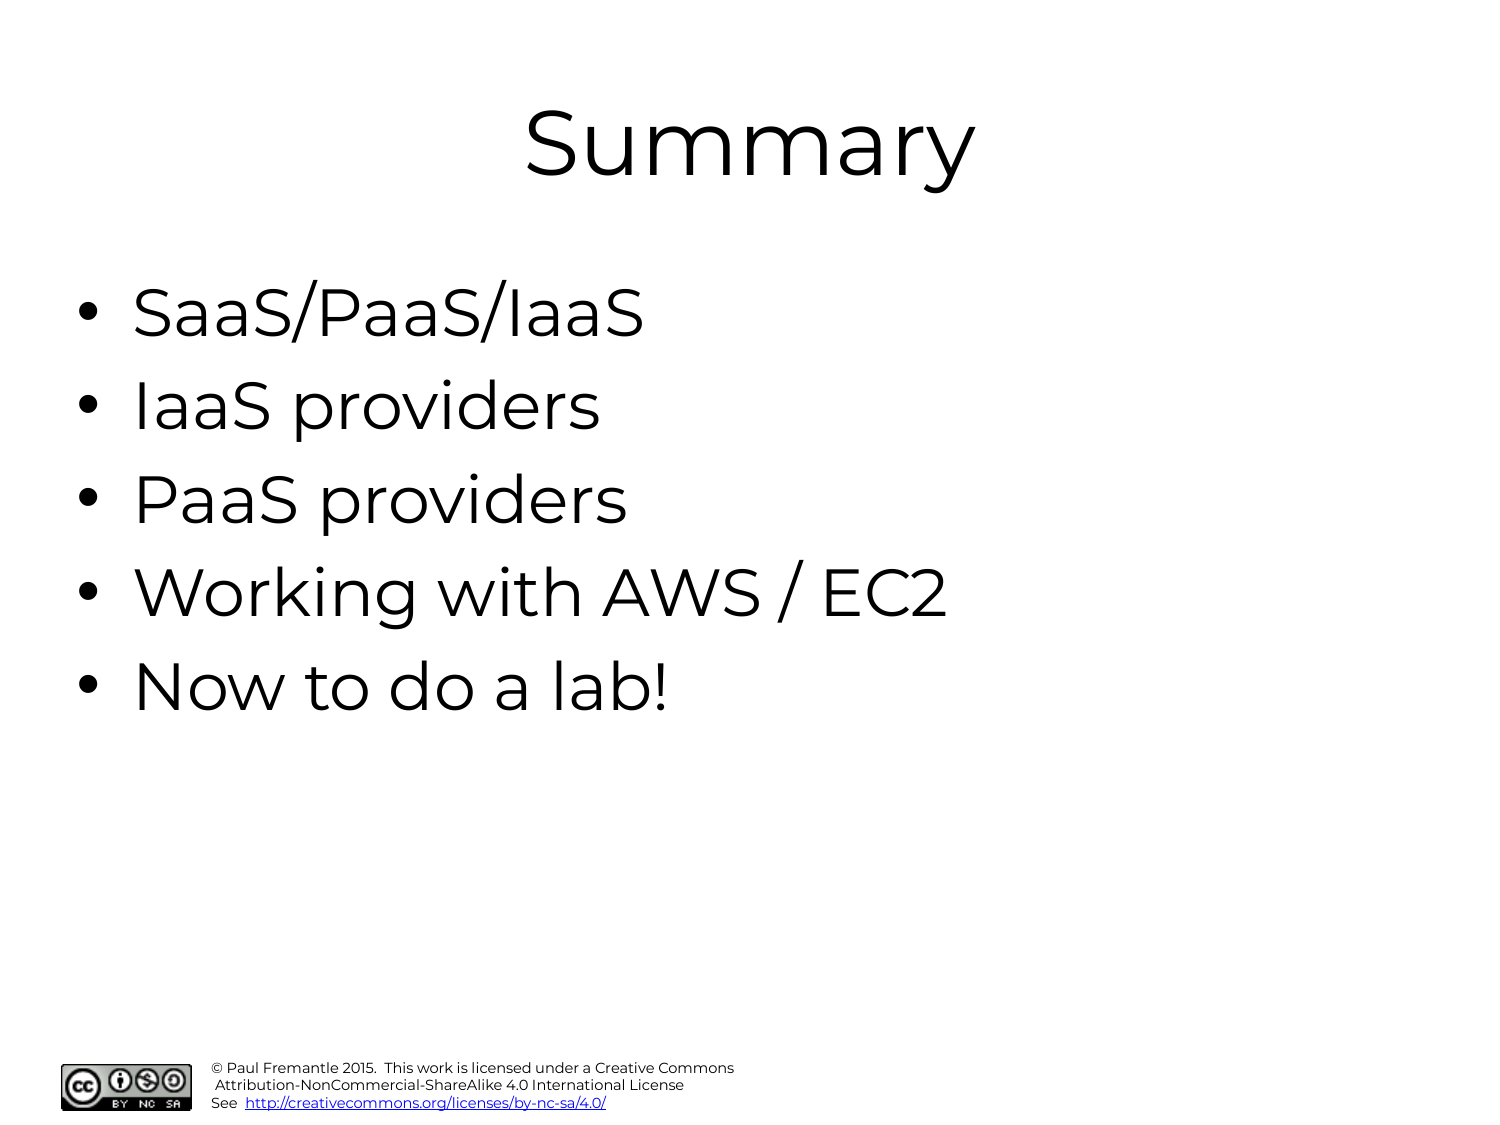

# Summary
SaaS/PaaS/IaaS
IaaS providers
PaaS providers
Working with AWS / EC2
Now to do a lab!